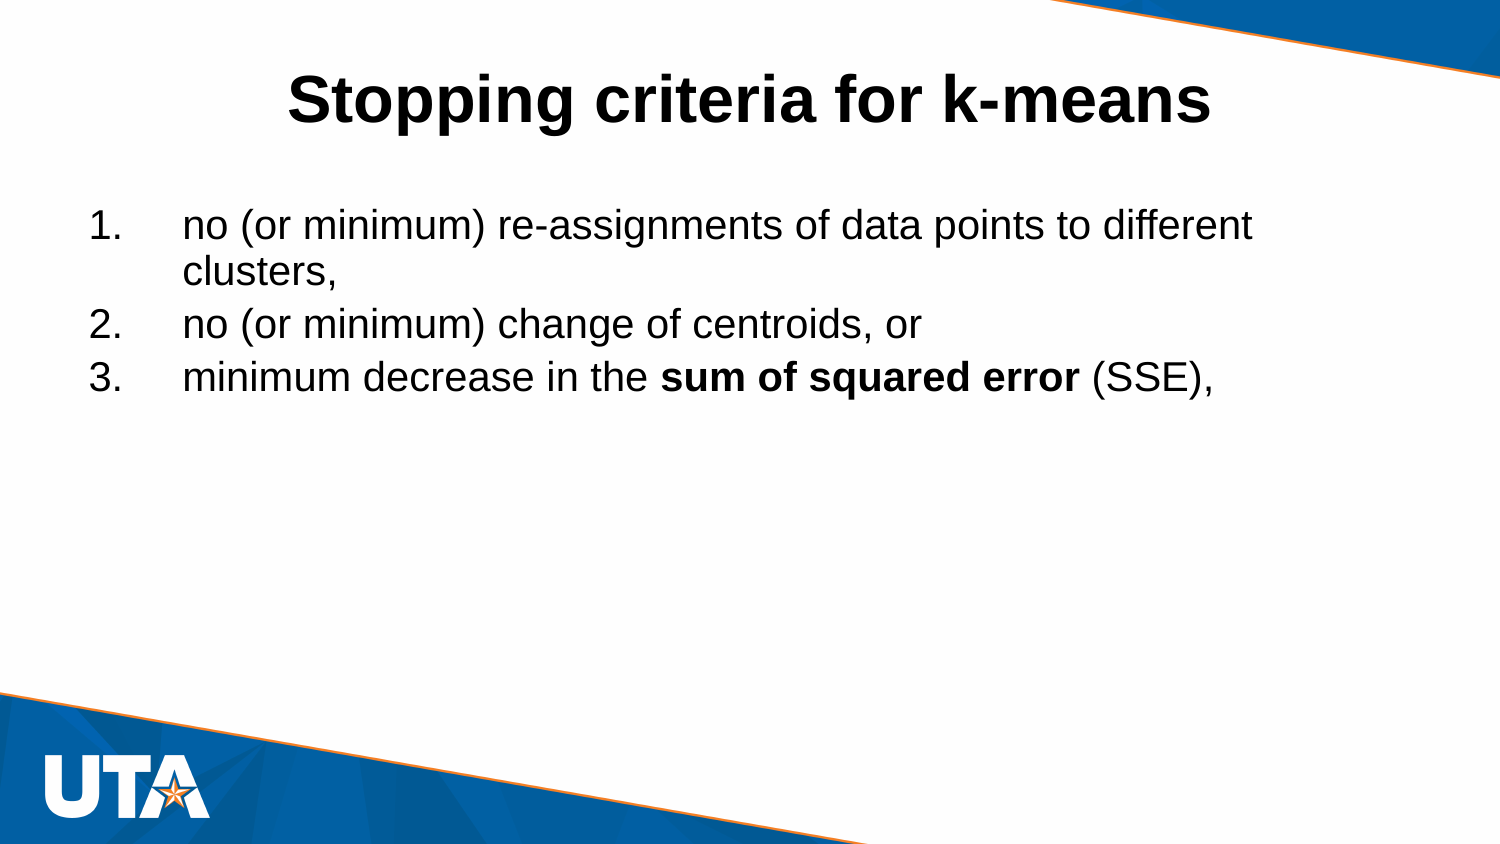

# Stopping criteria for k-means
no (or minimum) re-assignments of data points to different clusters,
no (or minimum) change of centroids, or
minimum decrease in the sum of squared error (SSE),